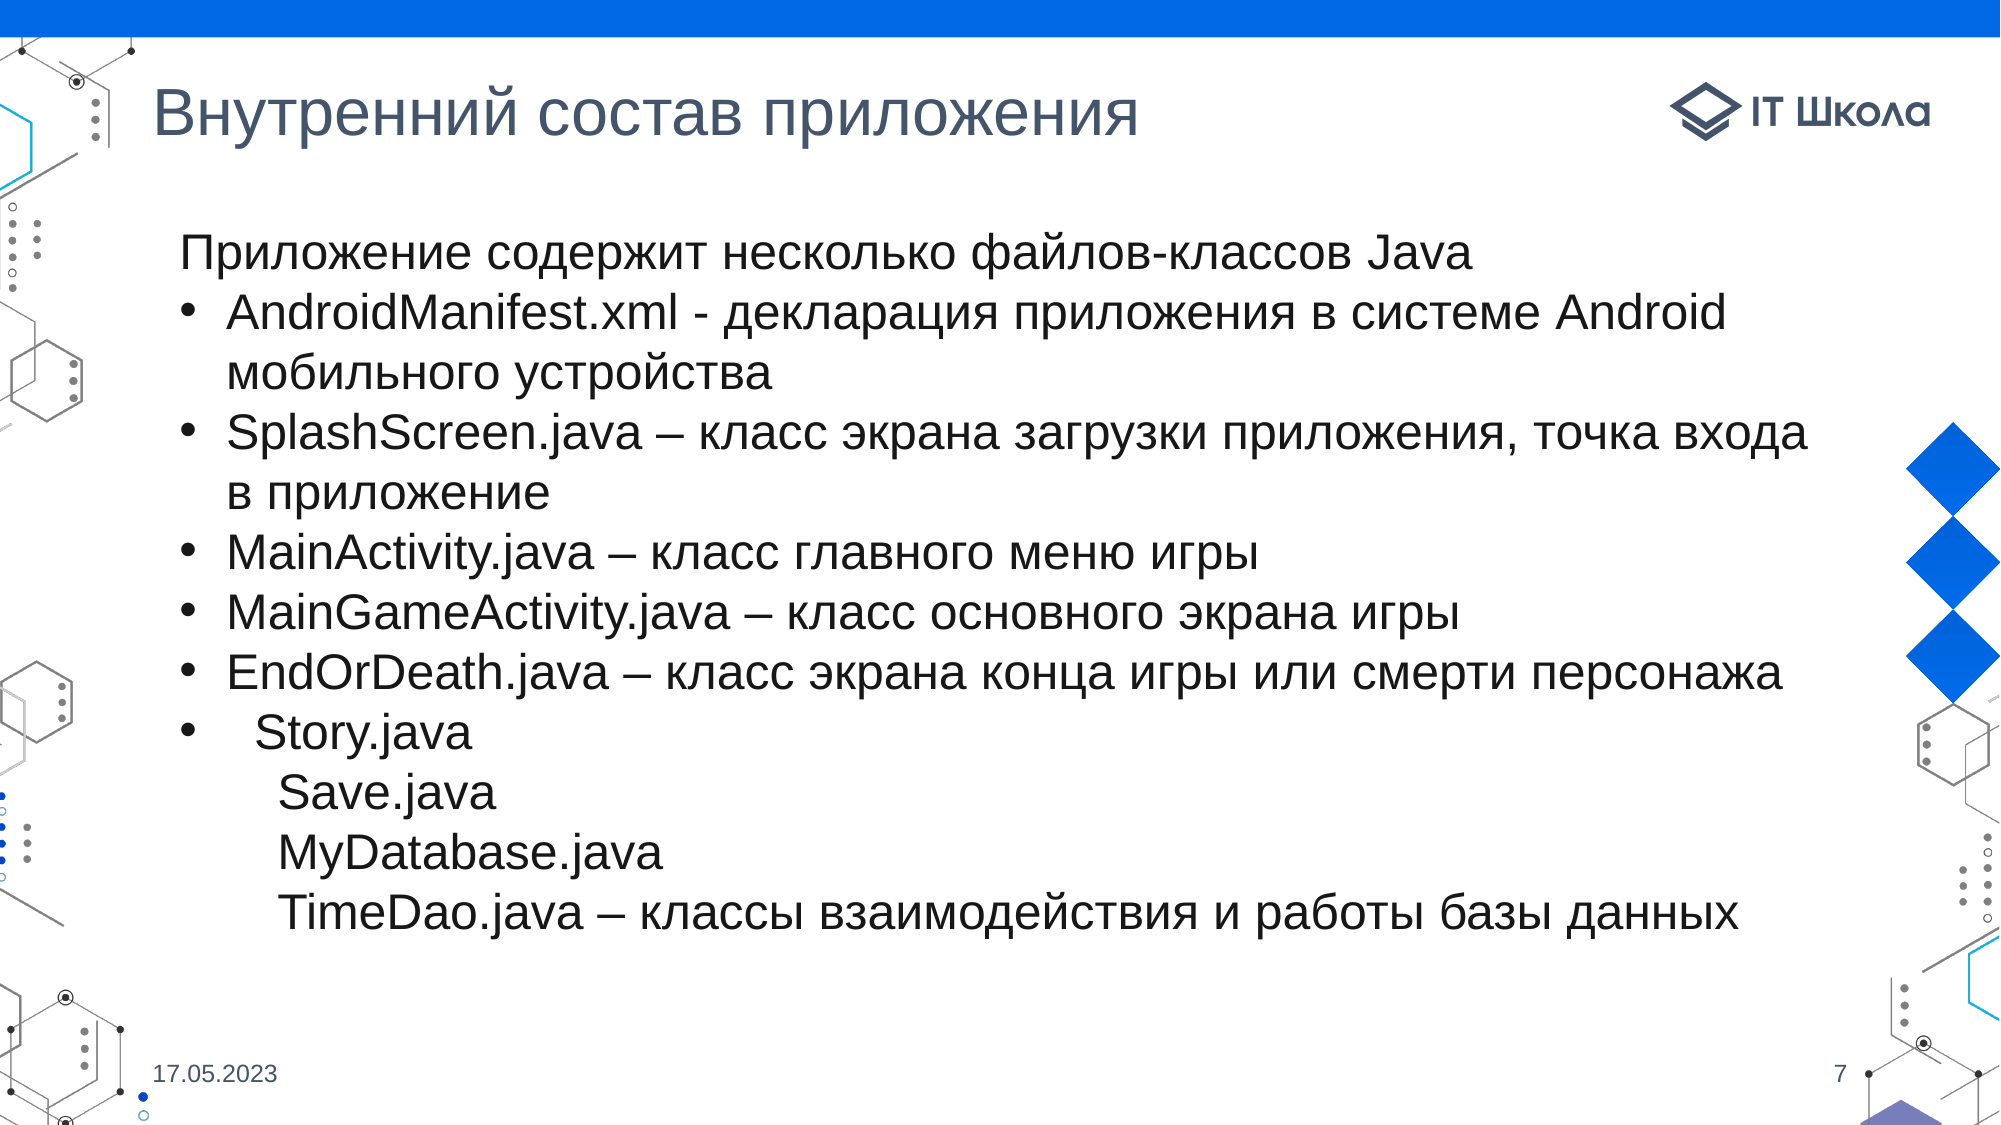

# Внутренний состав приложения
Приложение содержит несколько файлов-классов Java
AndroidManifest.xml - декларация приложения в системе Android мобильного устройства
SplashScreen.java – класс экрана загрузки приложения, точка входа в приложение
MainActivity.java – класс главного меню игры
MainGameActivity.java – класс основного экрана игры
EndOrDeath.java – класс экрана конца игры или смерти персонажа
  Story.java
       Save.java
       MyDatabase.java
       TimeDao.java – классы взаимодействия и работы базы данных
17.05.2023
7